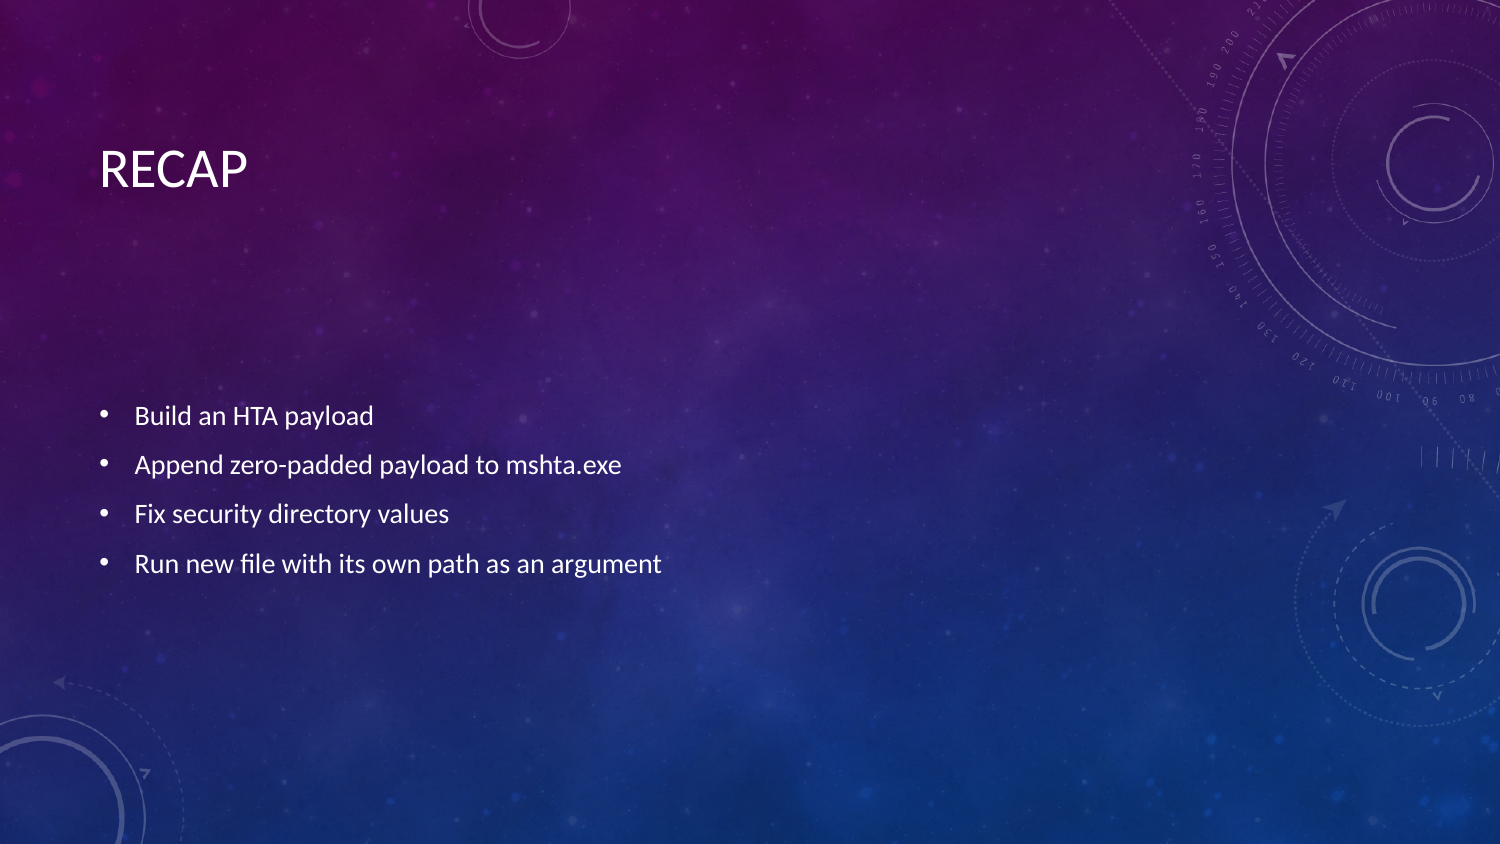

# Recap
Build an HTA payload
Append zero-padded payload to mshta.exe
Fix security directory values
Run new file with its own path as an argument